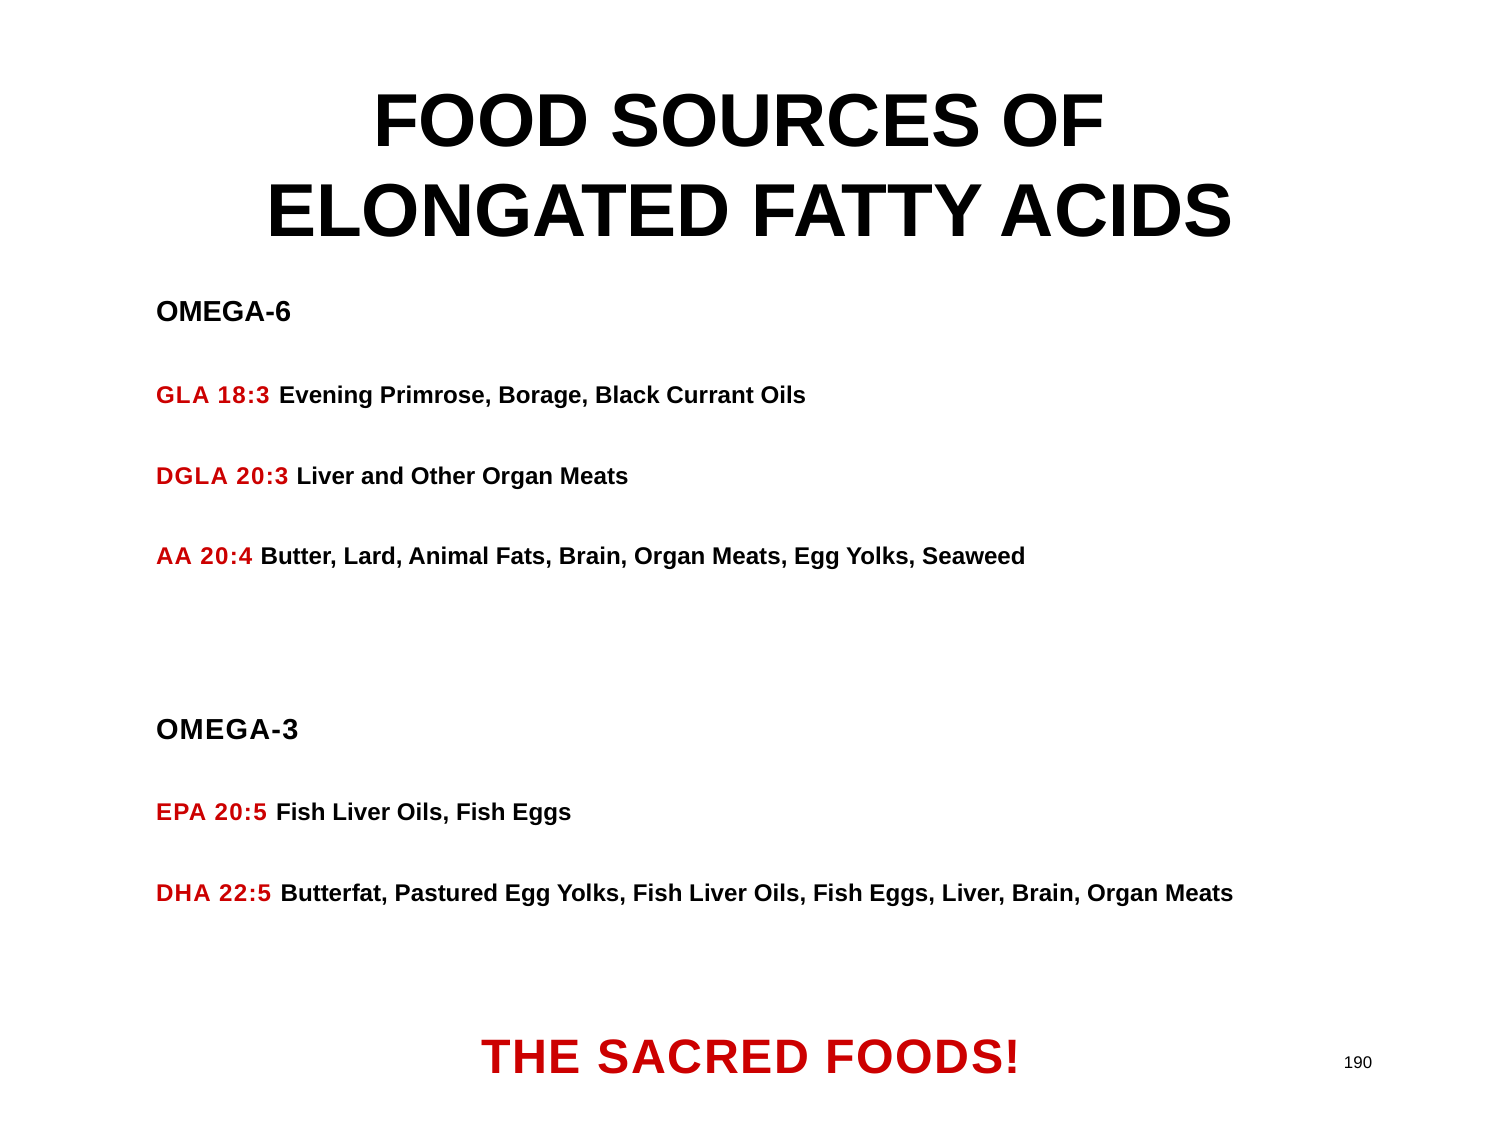

# FOOD SOURCES OF ELONGATED FATTY ACIDS
OMEGA-6
GLA 18:3 Evening Primrose, Borage, Black Currant Oils
DGLA 20:3 Liver and Other Organ Meats
AA 20:4 Butter, Lard, Animal Fats, Brain, Organ Meats, Egg Yolks, Seaweed

OMEGA-3
EPA 20:5 Fish Liver Oils, Fish Eggs
DHA 22:5 Butterfat, Pastured Egg Yolks, Fish Liver Oils, Fish Eggs, Liver, Brain, Organ Meats
THE SACRED FOODS!
190